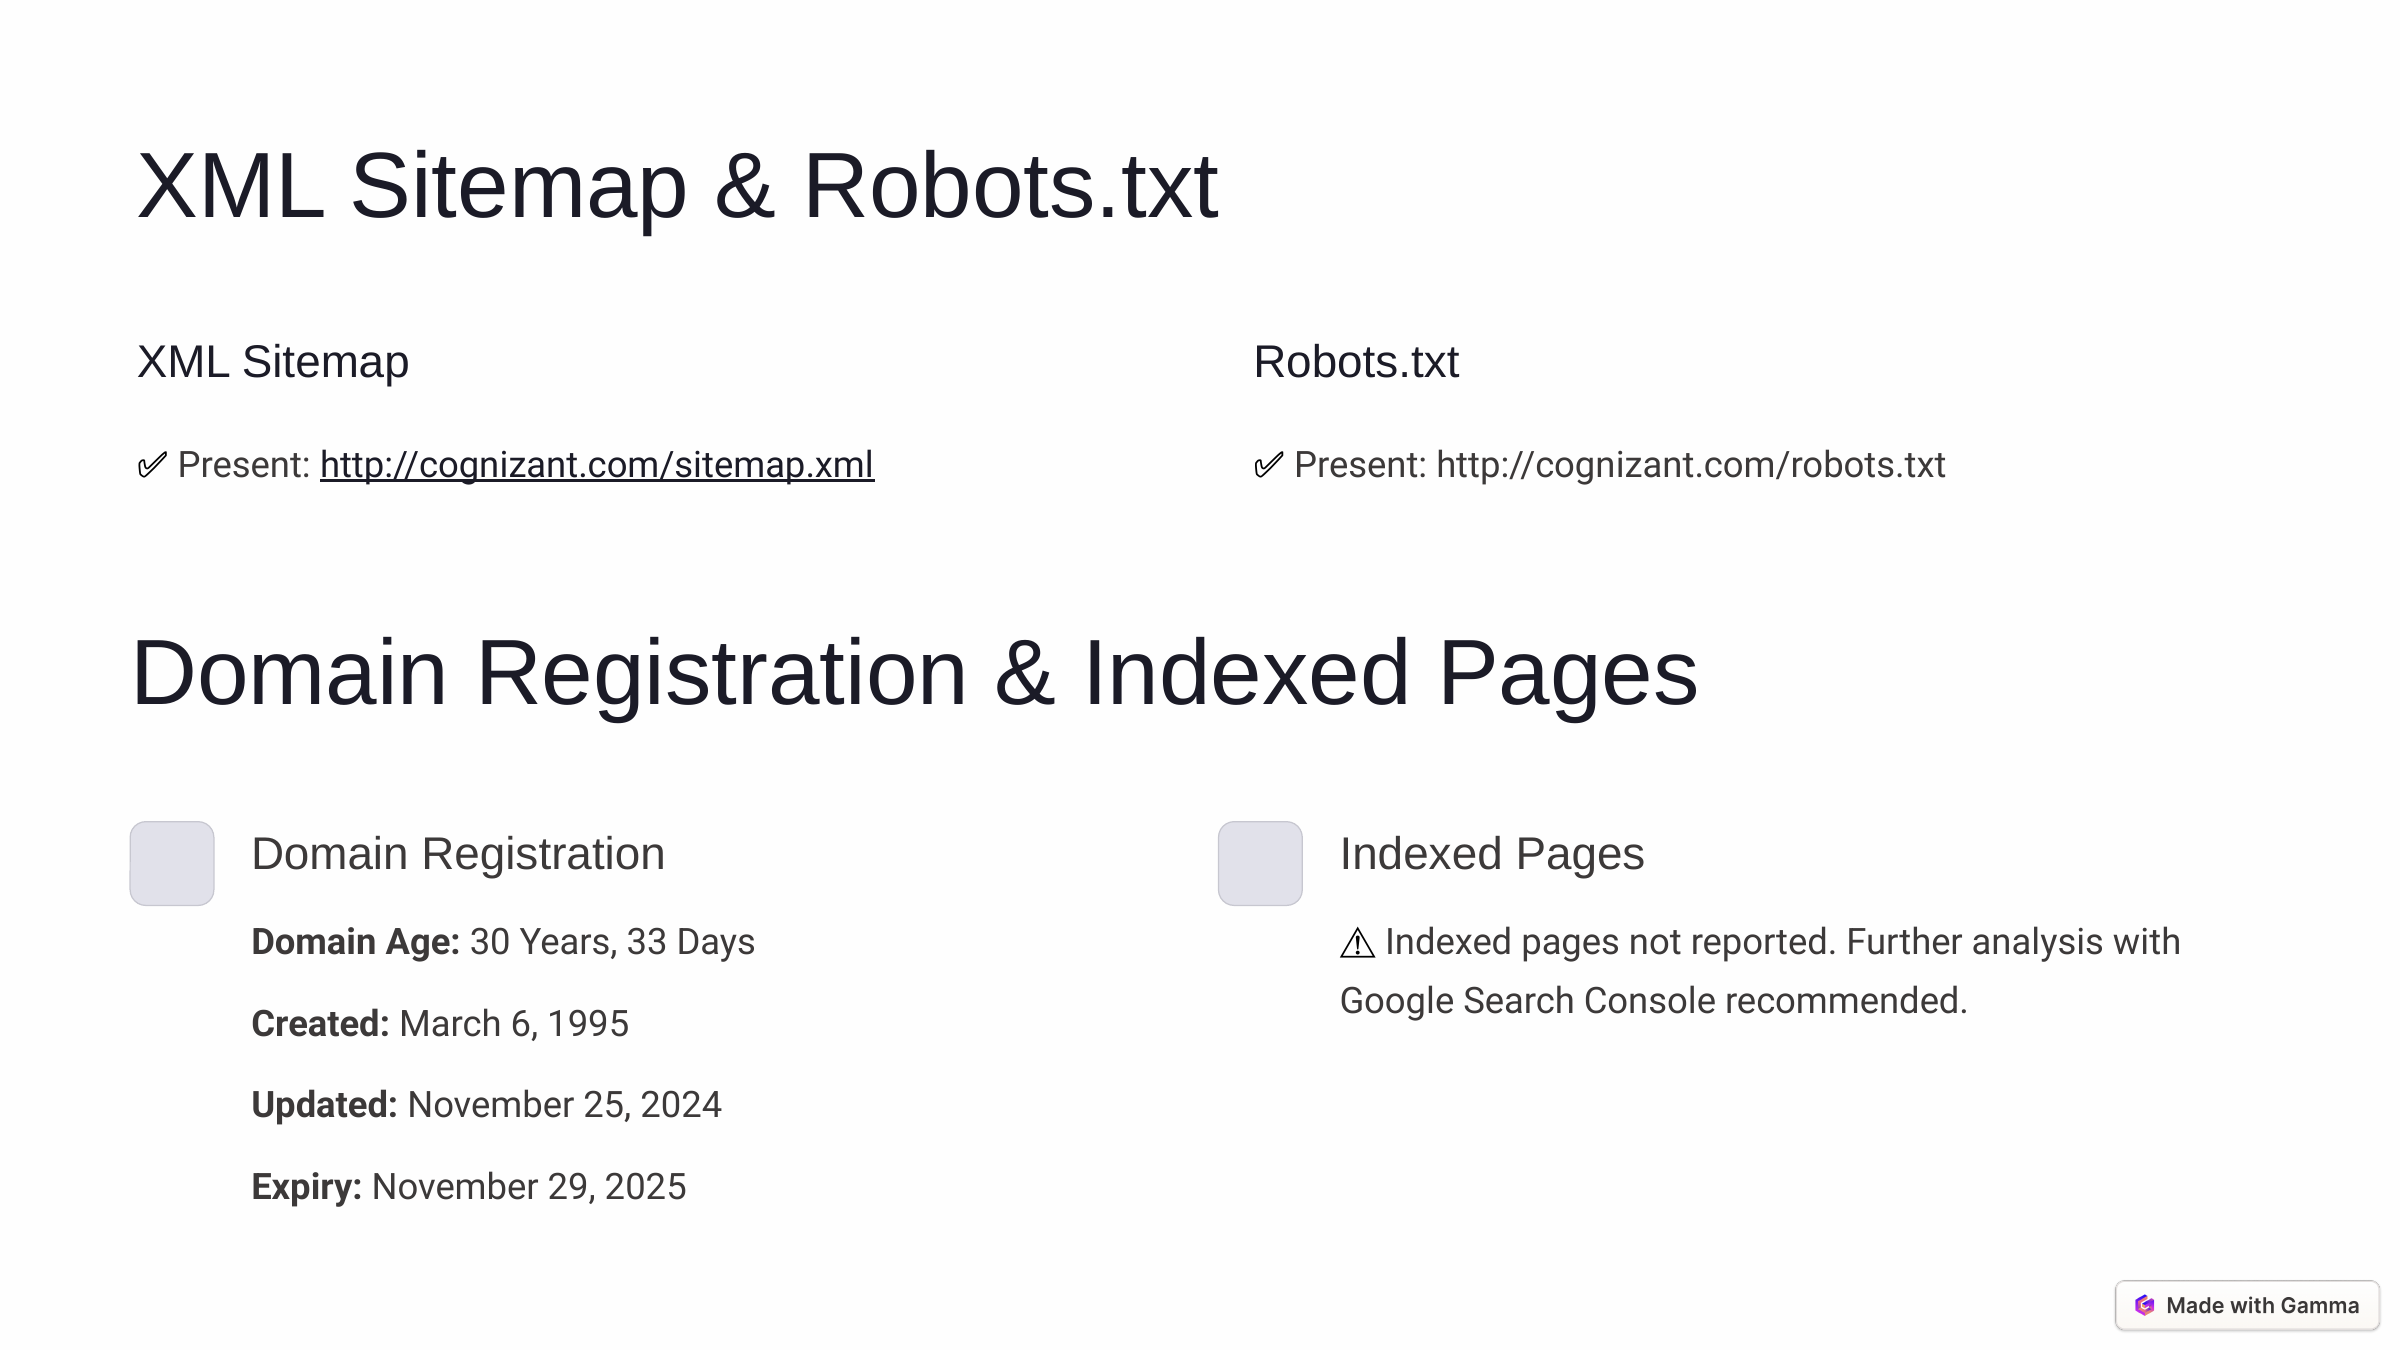

XML Sitemap & Robots.txt
XML Sitemap
Robots.txt
✅ Present: http://cognizant.com/sitemap.xml
✅ Present: http://cognizant.com/robots.txt
Domain Registration & Indexed Pages

Domain Registration

Indexed Pages
Domain Age: 30 Years, 33 Days
⚠️ Indexed pages not reported. Further analysis with Google Search Console recommended.
Created: March 6, 1995
Updated: November 25, 2024
Expiry: November 29, 2025